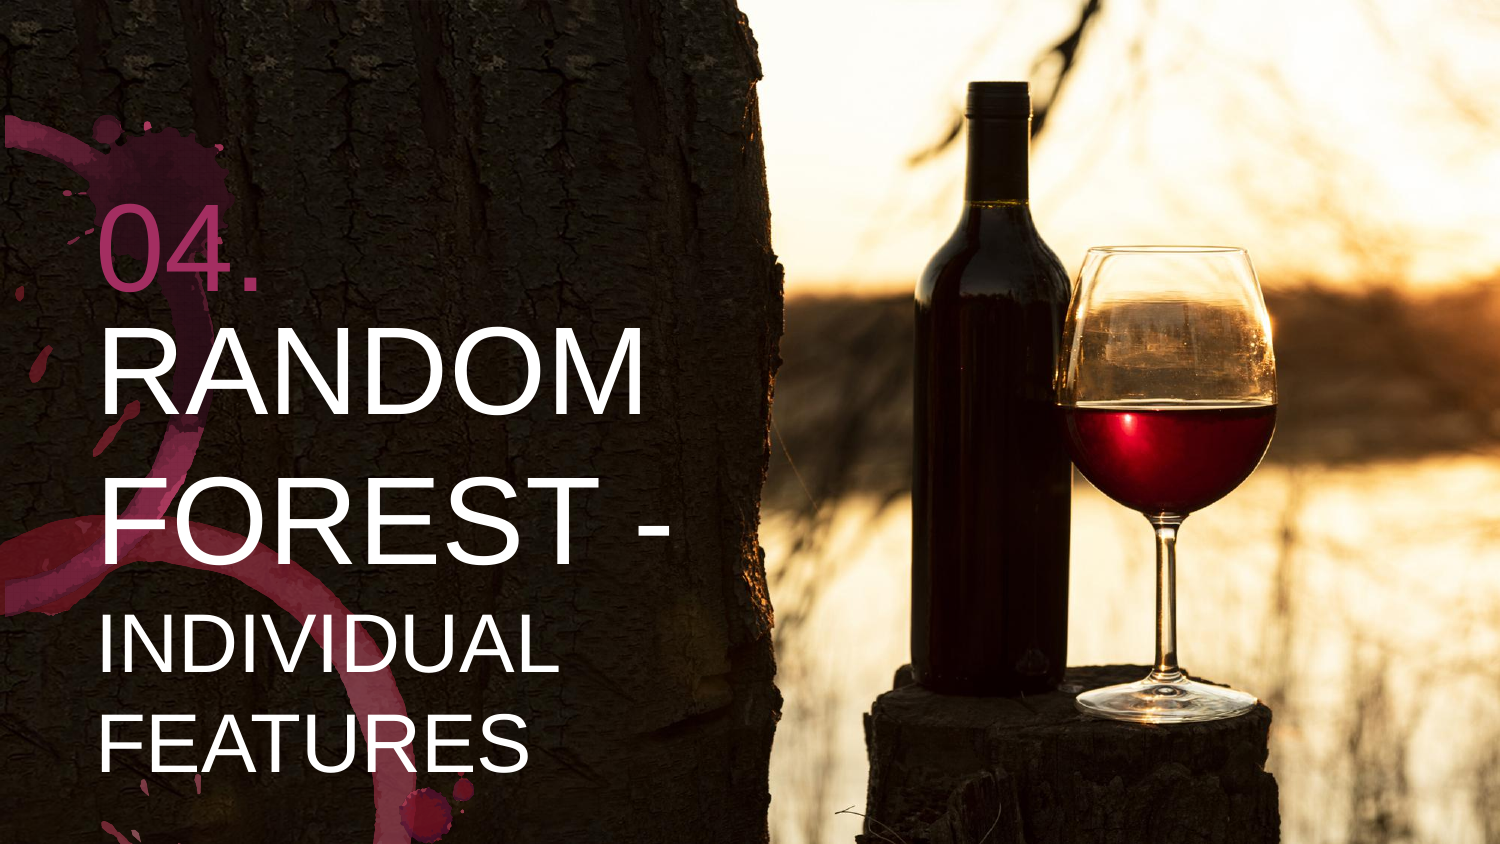

04.
# RANDOM FOREST - INDIVIDUAL FEATURES